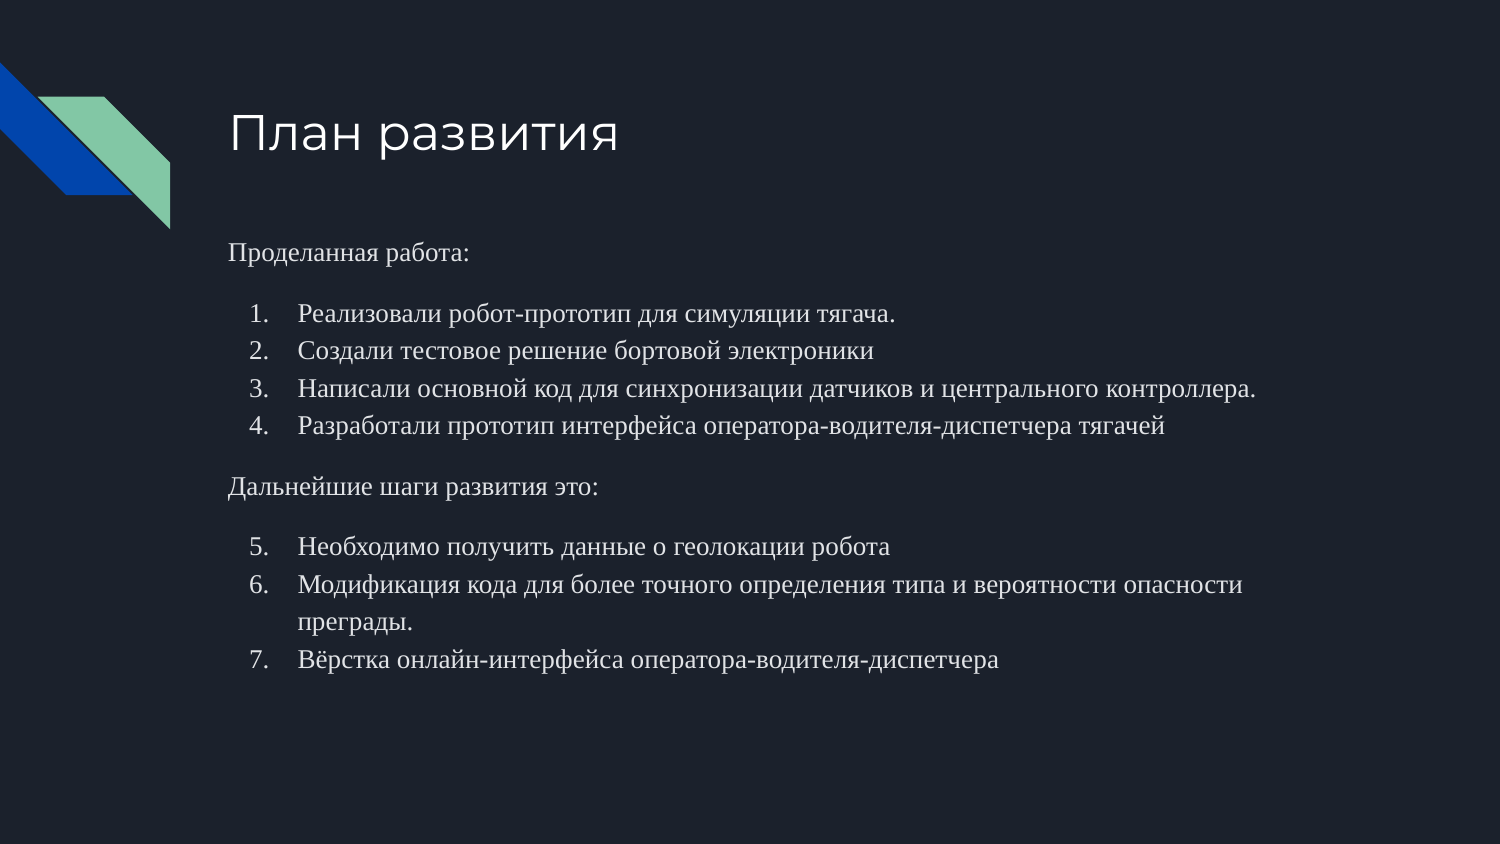

# План развития
Проделанная работа:
Реализовали робот-прототип для симуляции тягача.
Создали тестовое решение бортовой электроники
Написали основной код для синхронизации датчиков и центрального контроллера.
Разработали прототип интерфейса оператора-водителя-диспетчера тягачей
Дальнейшие шаги развития это:
Необходимо получить данные о геолокации робота
Модификация кода для более точного определения типа и вероятности опасности преграды.
Вёрстка онлайн-интерфейса оператора-водителя-диспетчера